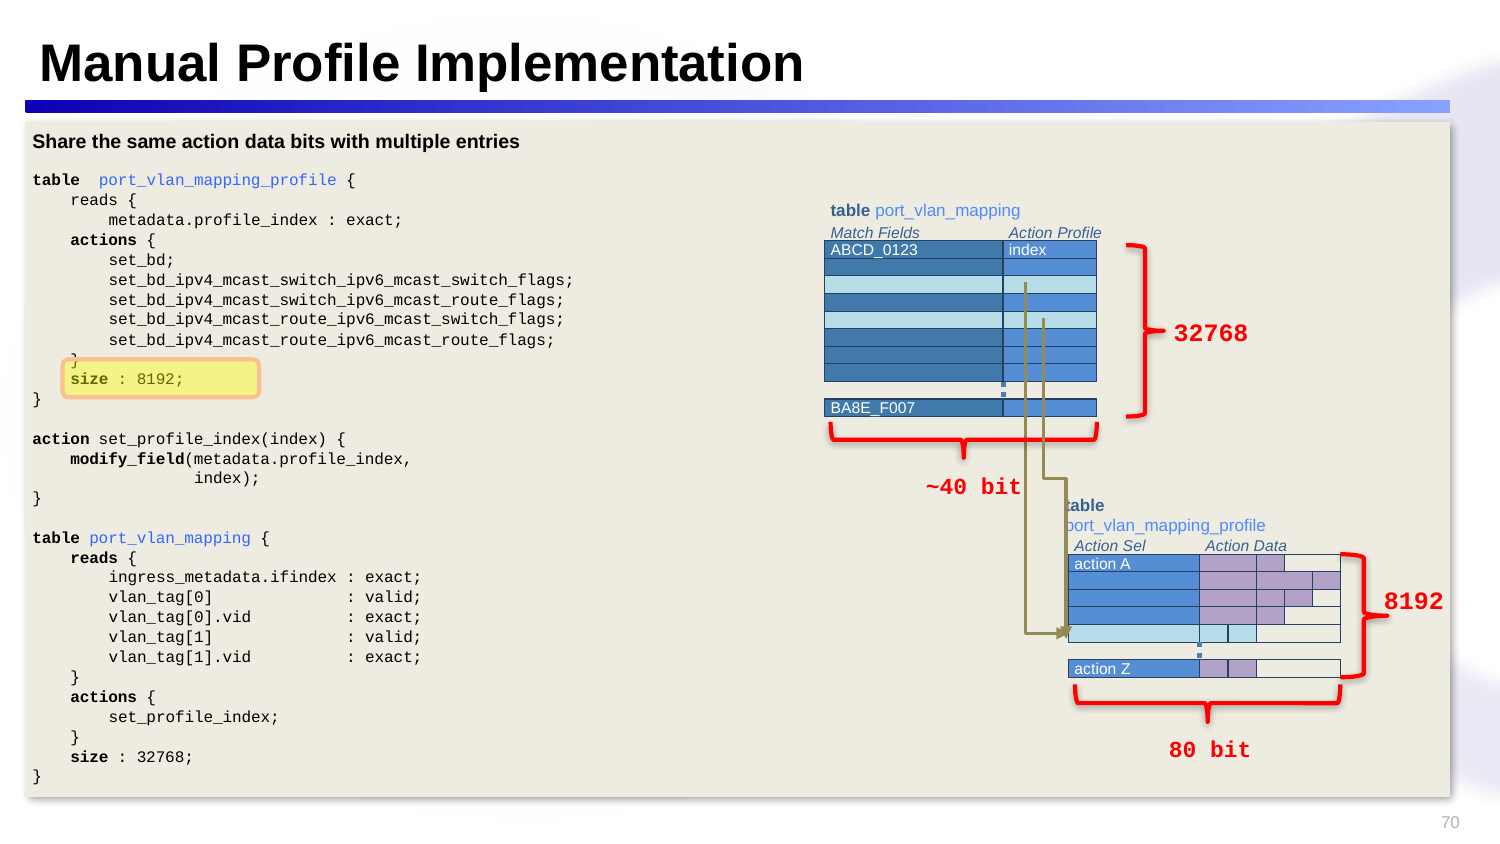

# Manual Profile Implementation
Share the same action data bits with multiple entries

table  port_vlan_mapping_profile {
    reads {
        metadata.profile_index : exact;
    actions {
        set_bd;
        set_bd_ipv4_mcast_switch_ipv6_mcast_switch_flags;
        set_bd_ipv4_mcast_switch_ipv6_mcast_route_flags;
        set_bd_ipv4_mcast_route_ipv6_mcast_switch_flags;
        set_bd_ipv4_mcast_route_ipv6_mcast_route_flags;
    }
    size : 8192;
}

action set_profile_index(index) {
    modify_field(metadata.profile_index,
                 index);
}

table port_vlan_mapping {
    reads {
        ingress_metadata.ifindex : exact;
        vlan_tag[0]              : valid;
        vlan_tag[0].vid          : exact;
        vlan_tag[1]              : valid;
        vlan_tag[1].vid          : exact;
    }
    actions {
        set_profile_index;
    }
    size : 32768;
}
table port_vlan_mapping
Match Fields
Action Profile
ABCD_0123
index

32768

BA8E_F007

~40 bit
table
port_vlan_mapping_profile
Action Sel
Action Data
action A

8192

action Z

80 bit
70